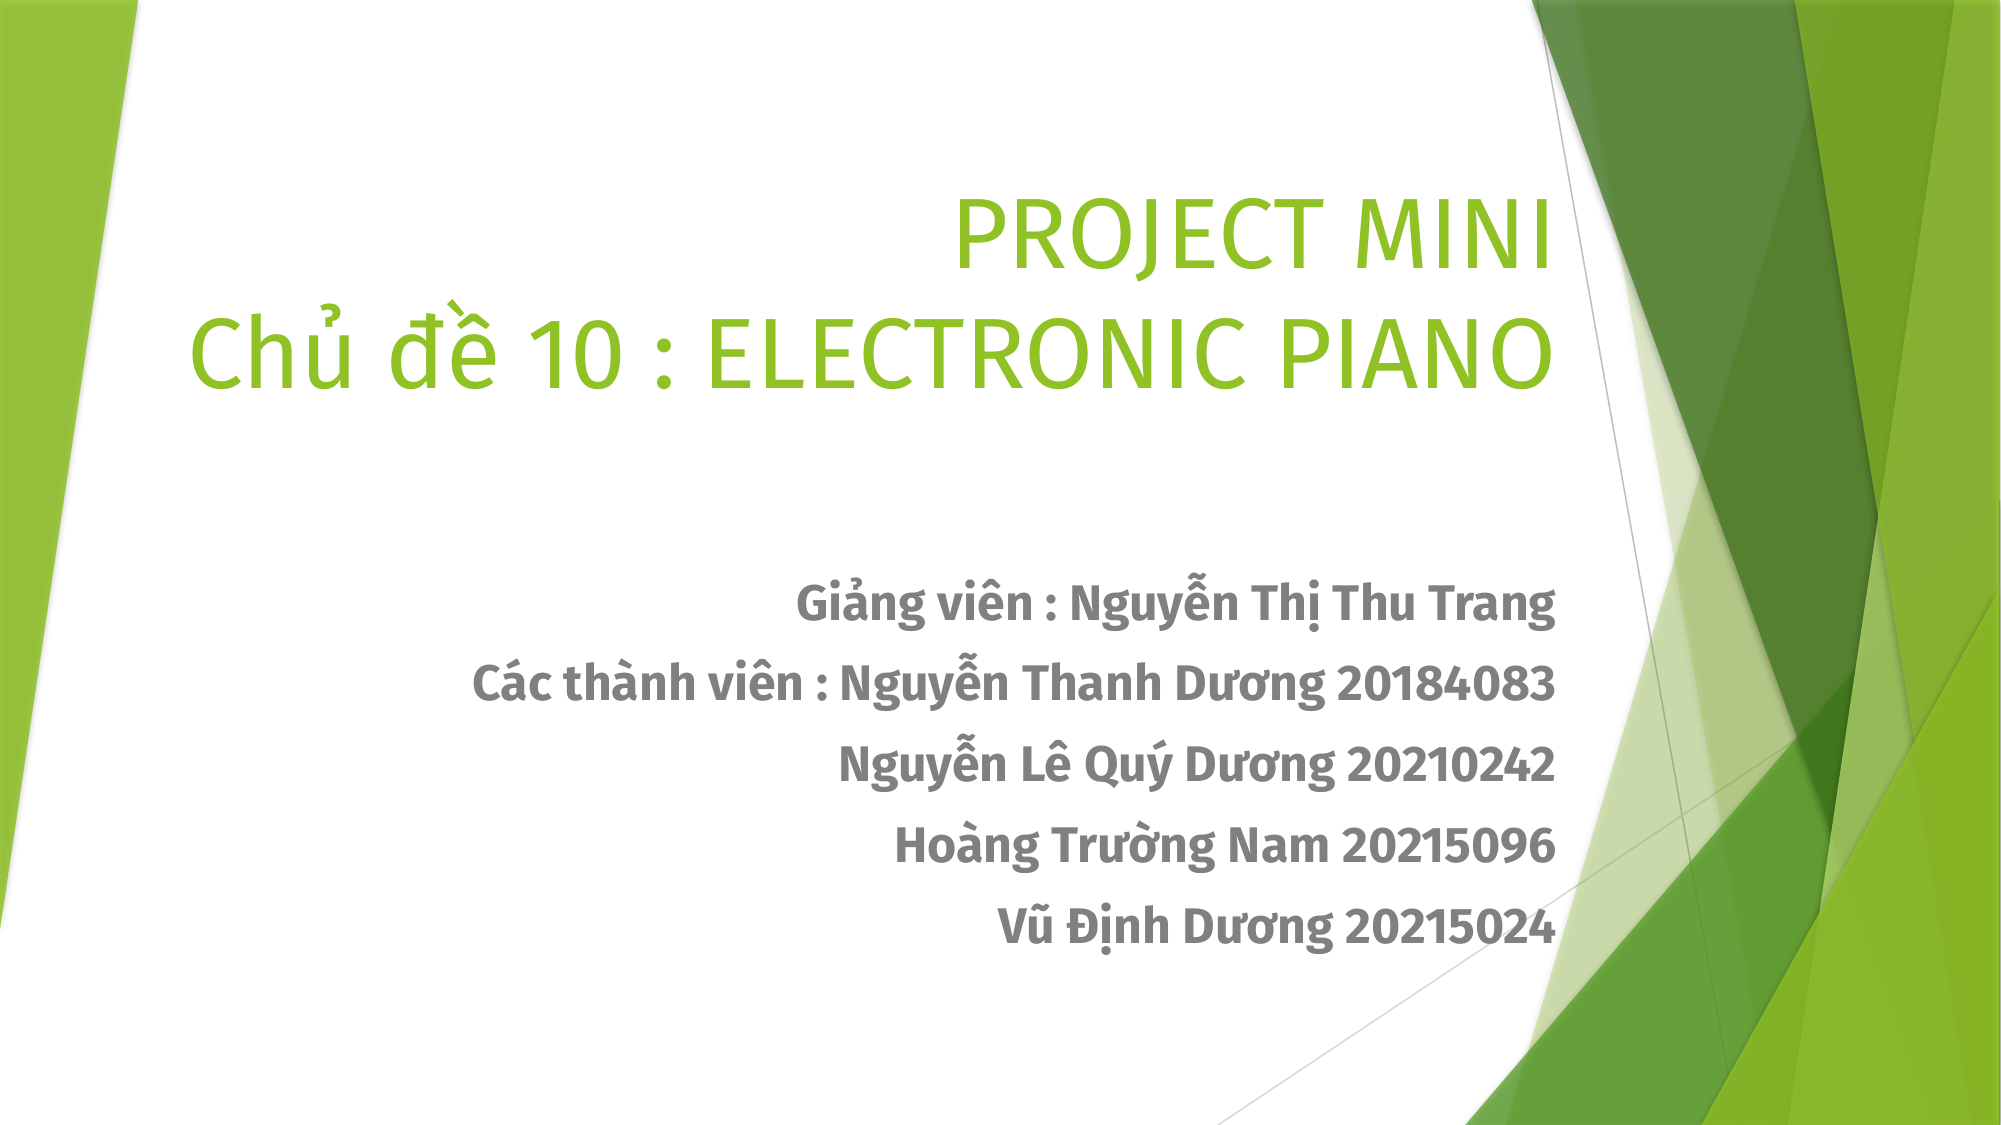

# PROJECT MINI Chủ đề 10 : ELECTRONIC PIANO
Giảng viên : Nguyễn Thị Thu Trang
Các thành viên : Nguyễn Thanh Dương 20184083
Nguyễn Lê Quý Dương 20210242
Hoàng Trường Nam 20215096
Vũ Định Dương 20215024